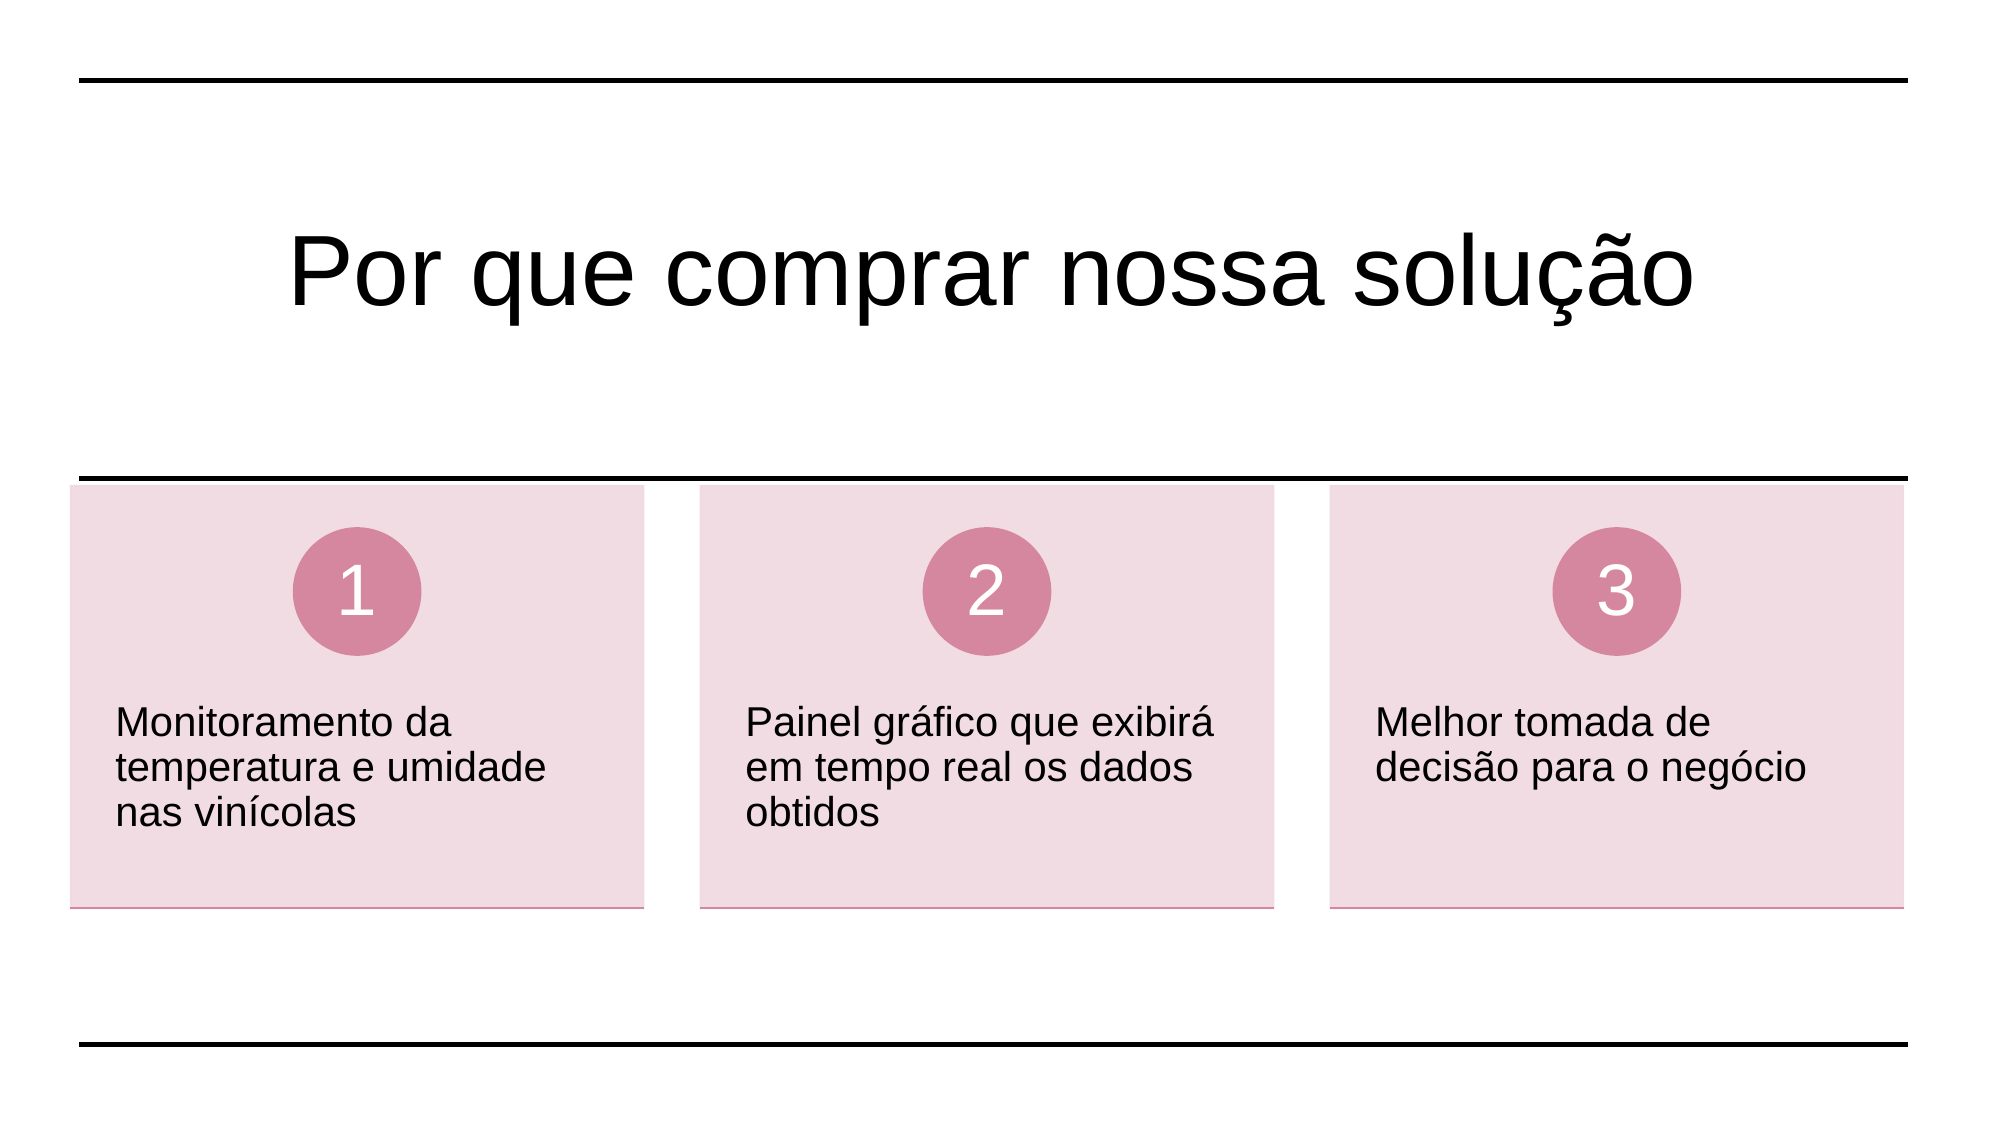

# Por que comprar nossa solução
Monitoramento da temperatura e umidade nas vinícolas
1
Painel gráfico que exibirá em tempo real os dados obtidos
2
Melhor tomada de decisão para o negócio
3